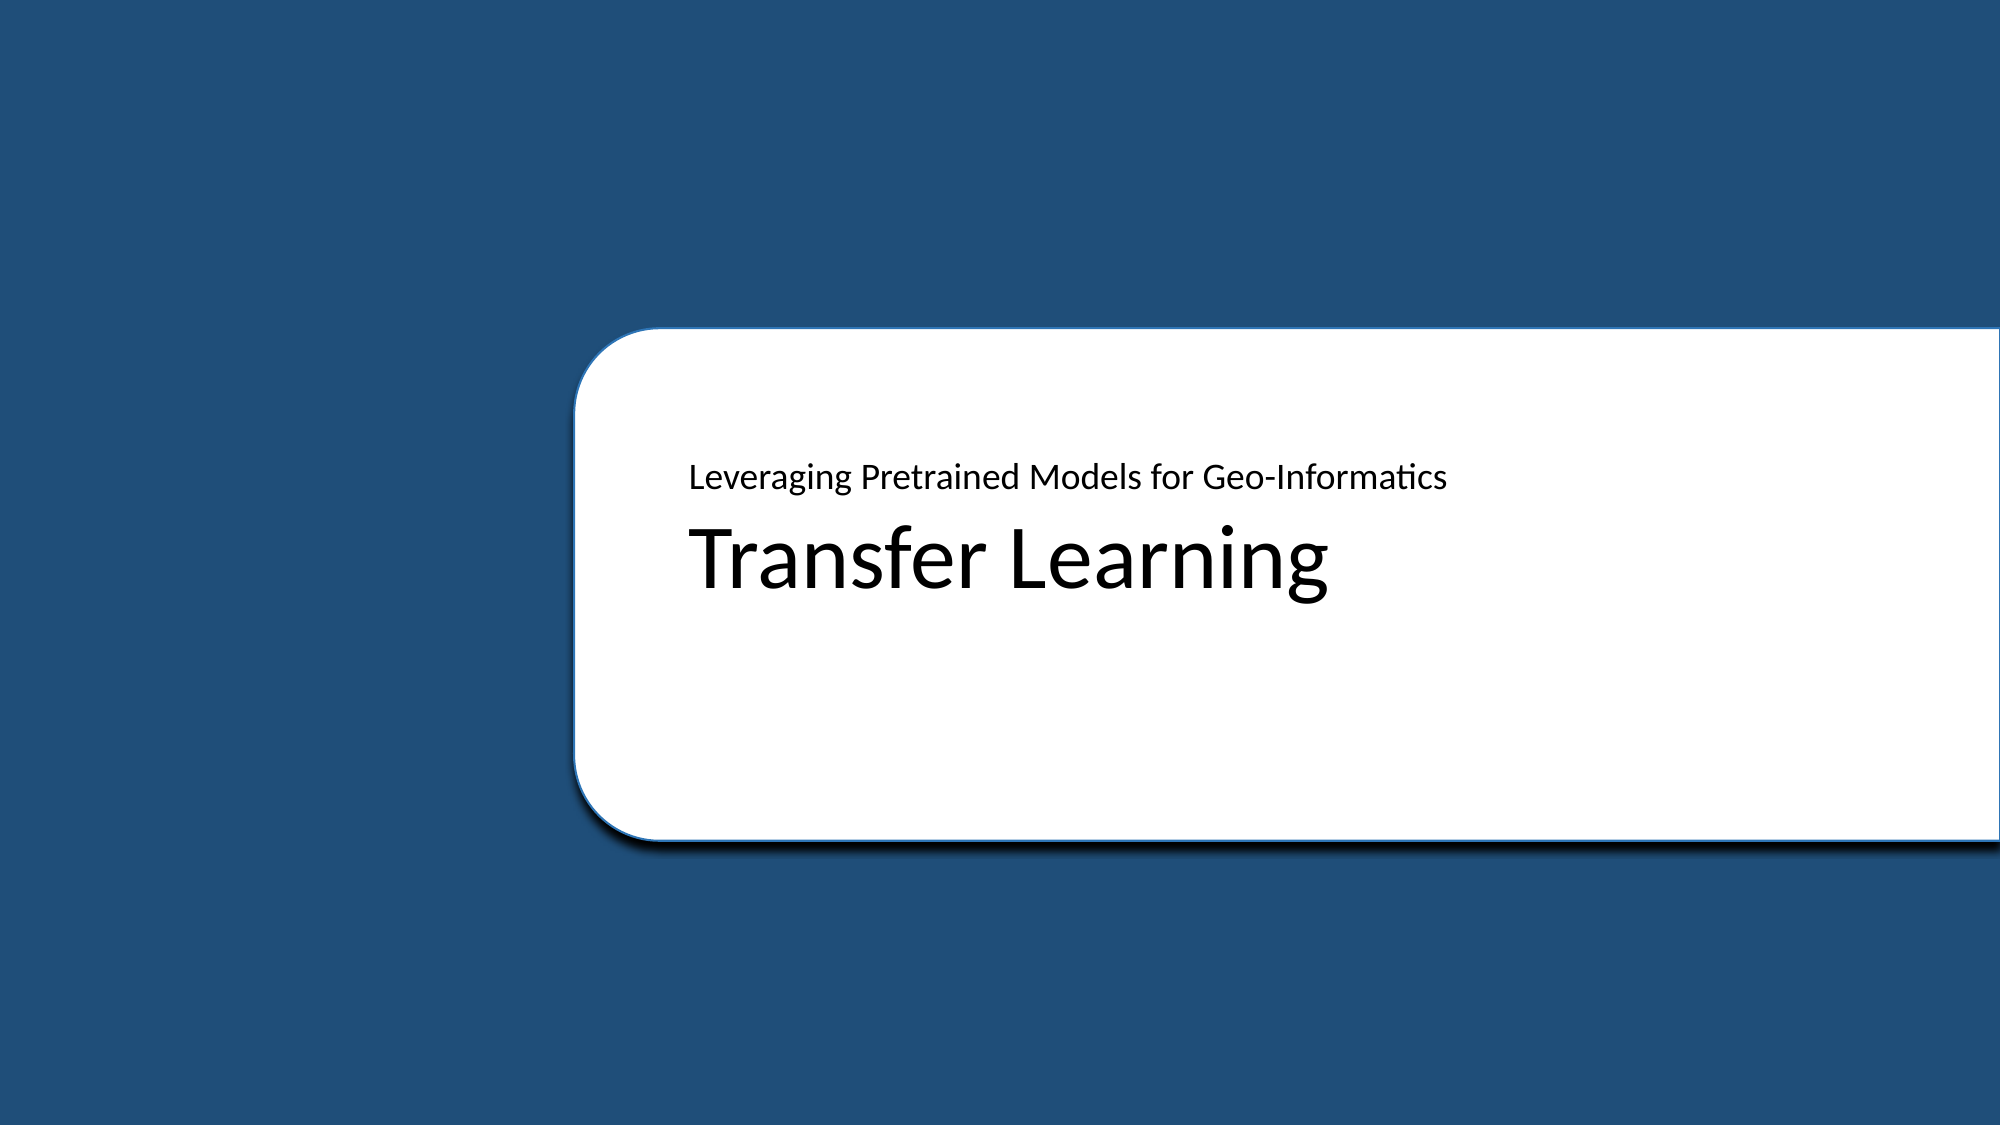

Leveraging Pretrained Models for Geo-Informatics
Transfer Learning